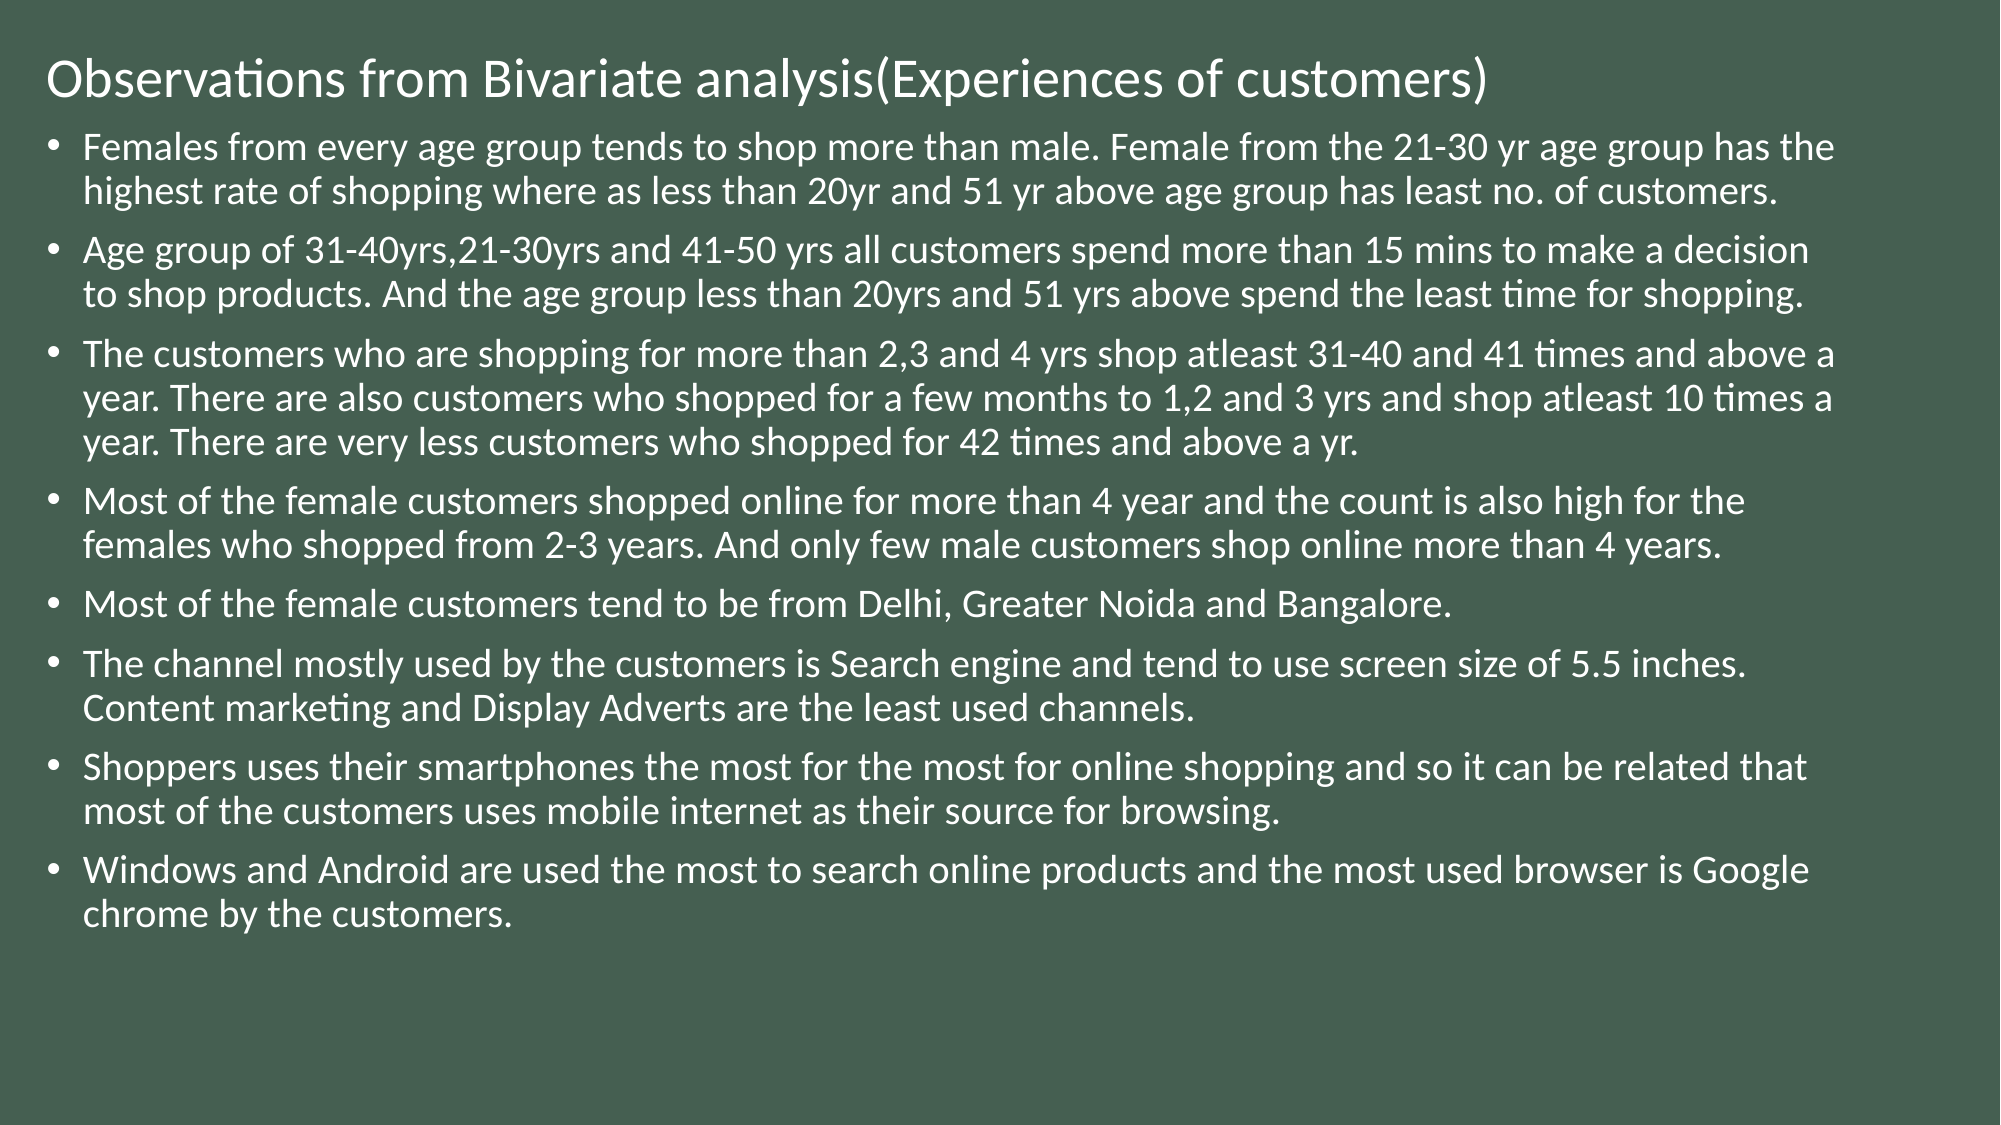

Observations from Bivariate analysis(Experiences of customers)
Females from every age group tends to shop more than male. Female from the 21-30 yr age group has the highest rate of shopping where as less than 20yr and 51 yr above age group has least no. of customers.
Age group of 31-40yrs,21-30yrs and 41-50 yrs all customers spend more than 15 mins to make a decision to shop products. And the age group less than 20yrs and 51 yrs above spend the least time for shopping.
The customers who are shopping for more than 2,3 and 4 yrs shop atleast 31-40 and 41 times and above a year. There are also customers who shopped for a few months to 1,2 and 3 yrs and shop atleast 10 times a year. There are very less customers who shopped for 42 times and above a yr.
Most of the female customers shopped online for more than 4 year and the count is also high for the females who shopped from 2-3 years. And only few male customers shop online more than 4 years.
Most of the female customers tend to be from Delhi, Greater Noida and Bangalore.
The channel mostly used by the customers is Search engine and tend to use screen size of 5.5 inches. Content marketing and Display Adverts are the least used channels.
Shoppers uses their smartphones the most for the most for online shopping and so it can be related that most of the customers uses mobile internet as their source for browsing.
Windows and Android are used the most to search online products and the most used browser is Google chrome by the customers.